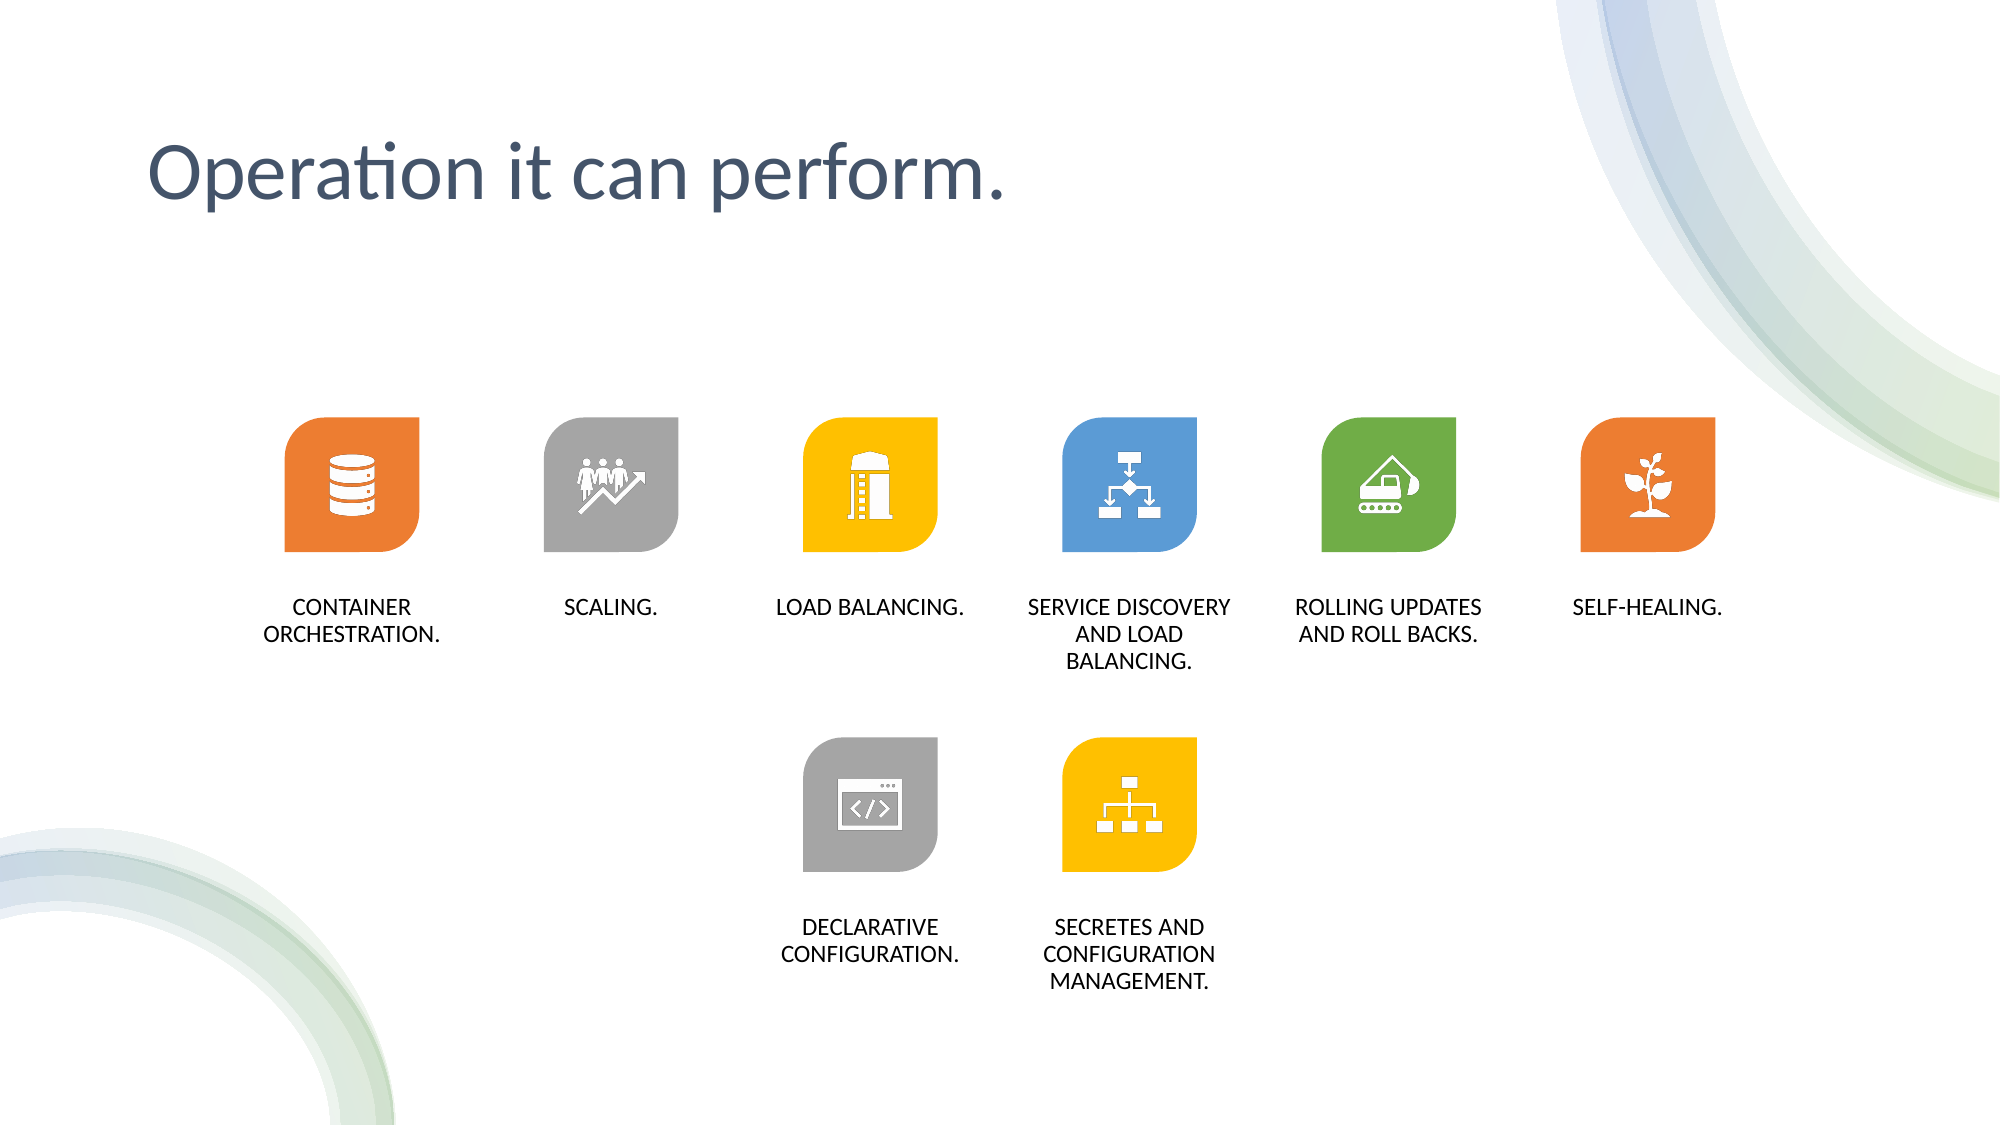

# Operation it can perform.
Container orchestration.
Scaling.
Load balancing.
Service Discovery and load balancing.
Rolling Updates and Roll backs.
Self-healing.
Declarative configuration.
Secretes and Configuration management.